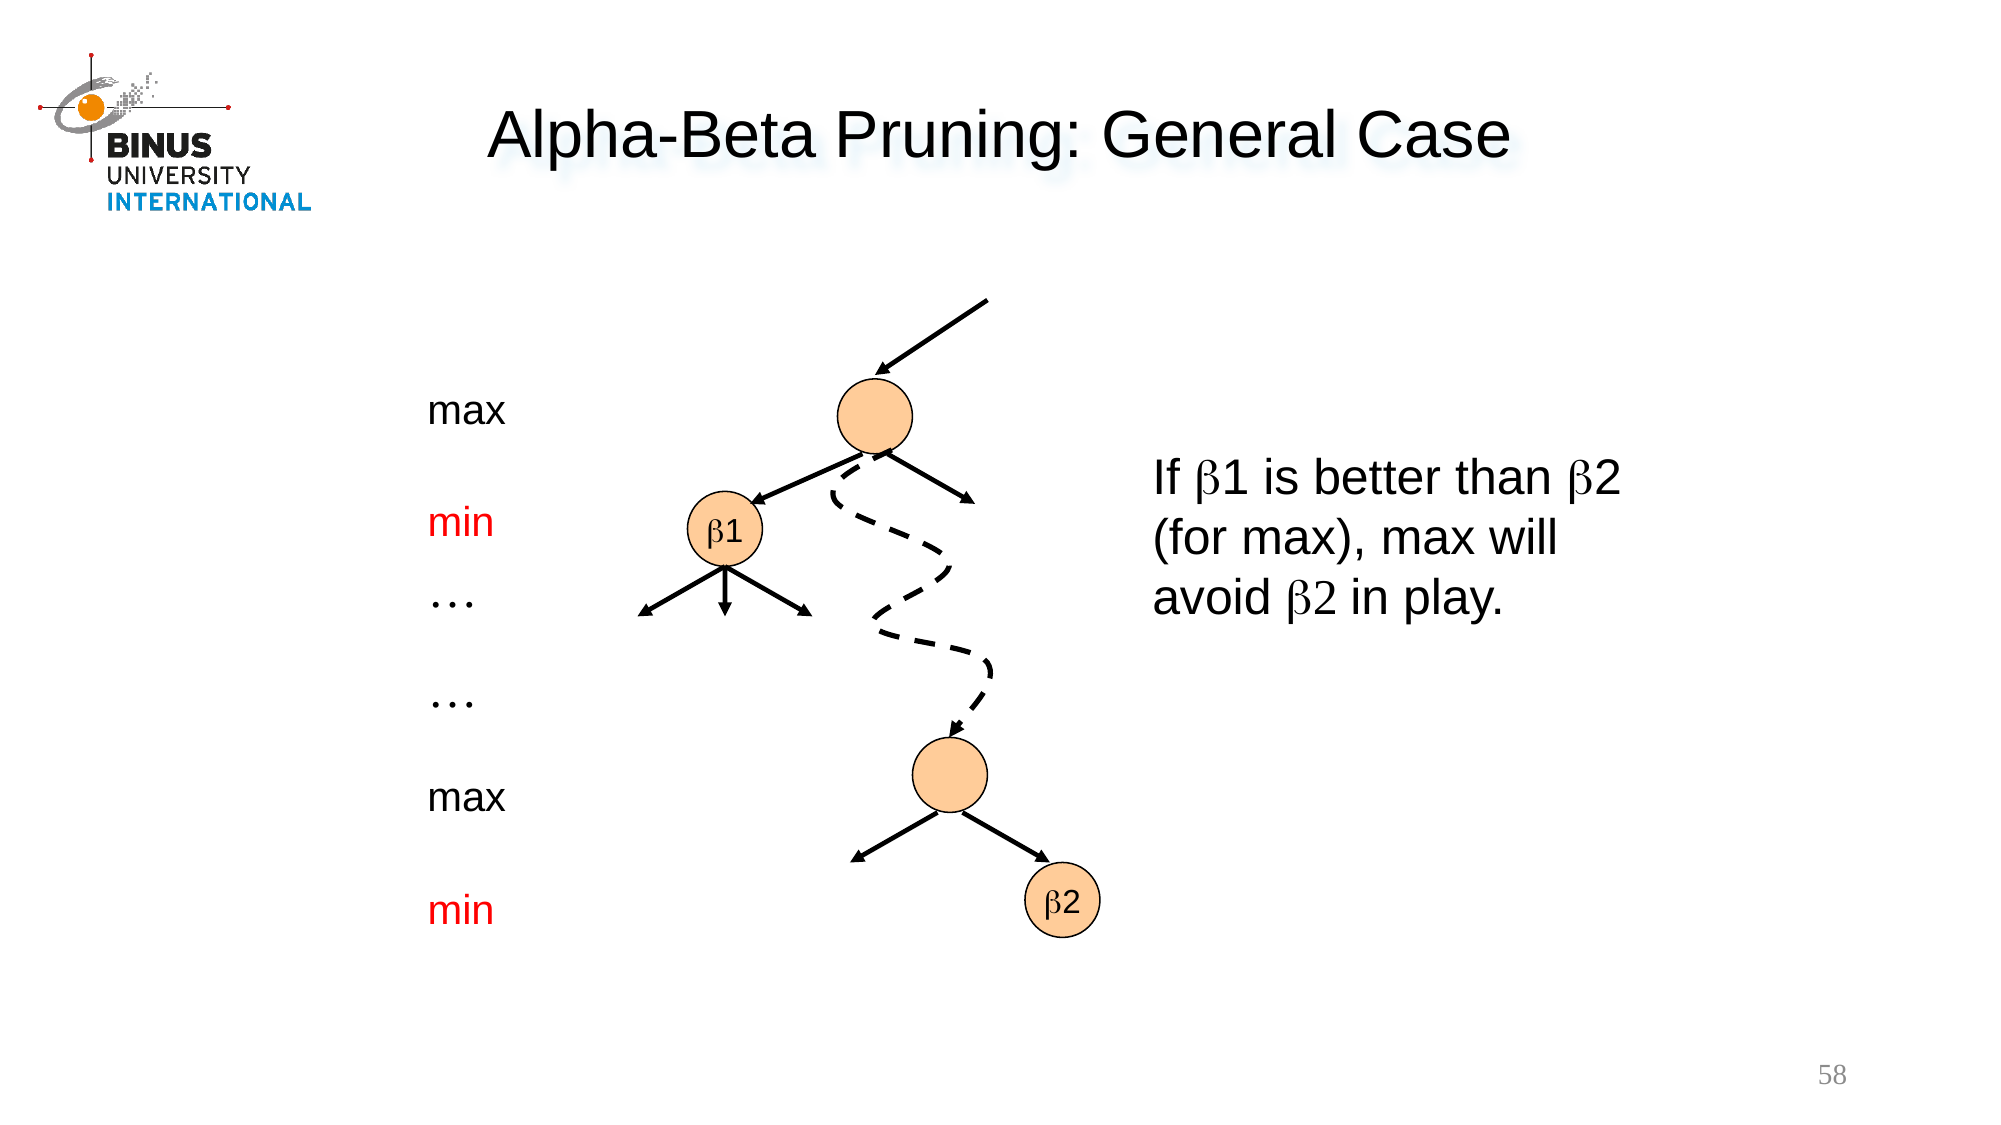

Alpha-Beta Pruning: General Case

max

If β1 is better than β2 (for max), max will avoid β2 in play.

min
β1
…

…

max

β2
min
58